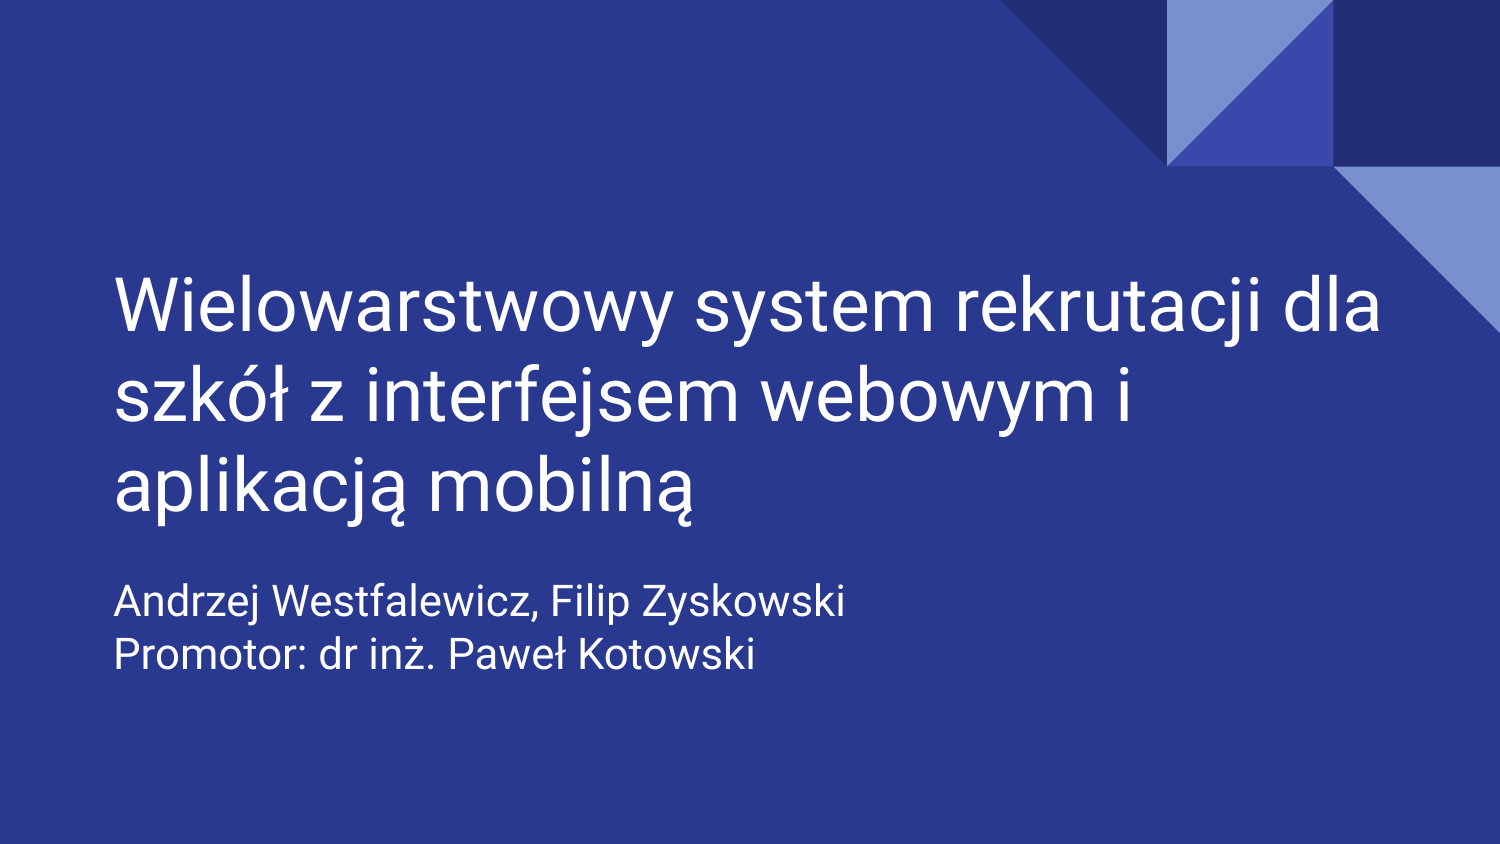

# Wielowarstwowy system rekrutacji dla szkół z interfejsem webowym i aplikacją mobilną
Andrzej Westfalewicz, Filip Zyskowski
Promotor: dr inż. Paweł Kotowski